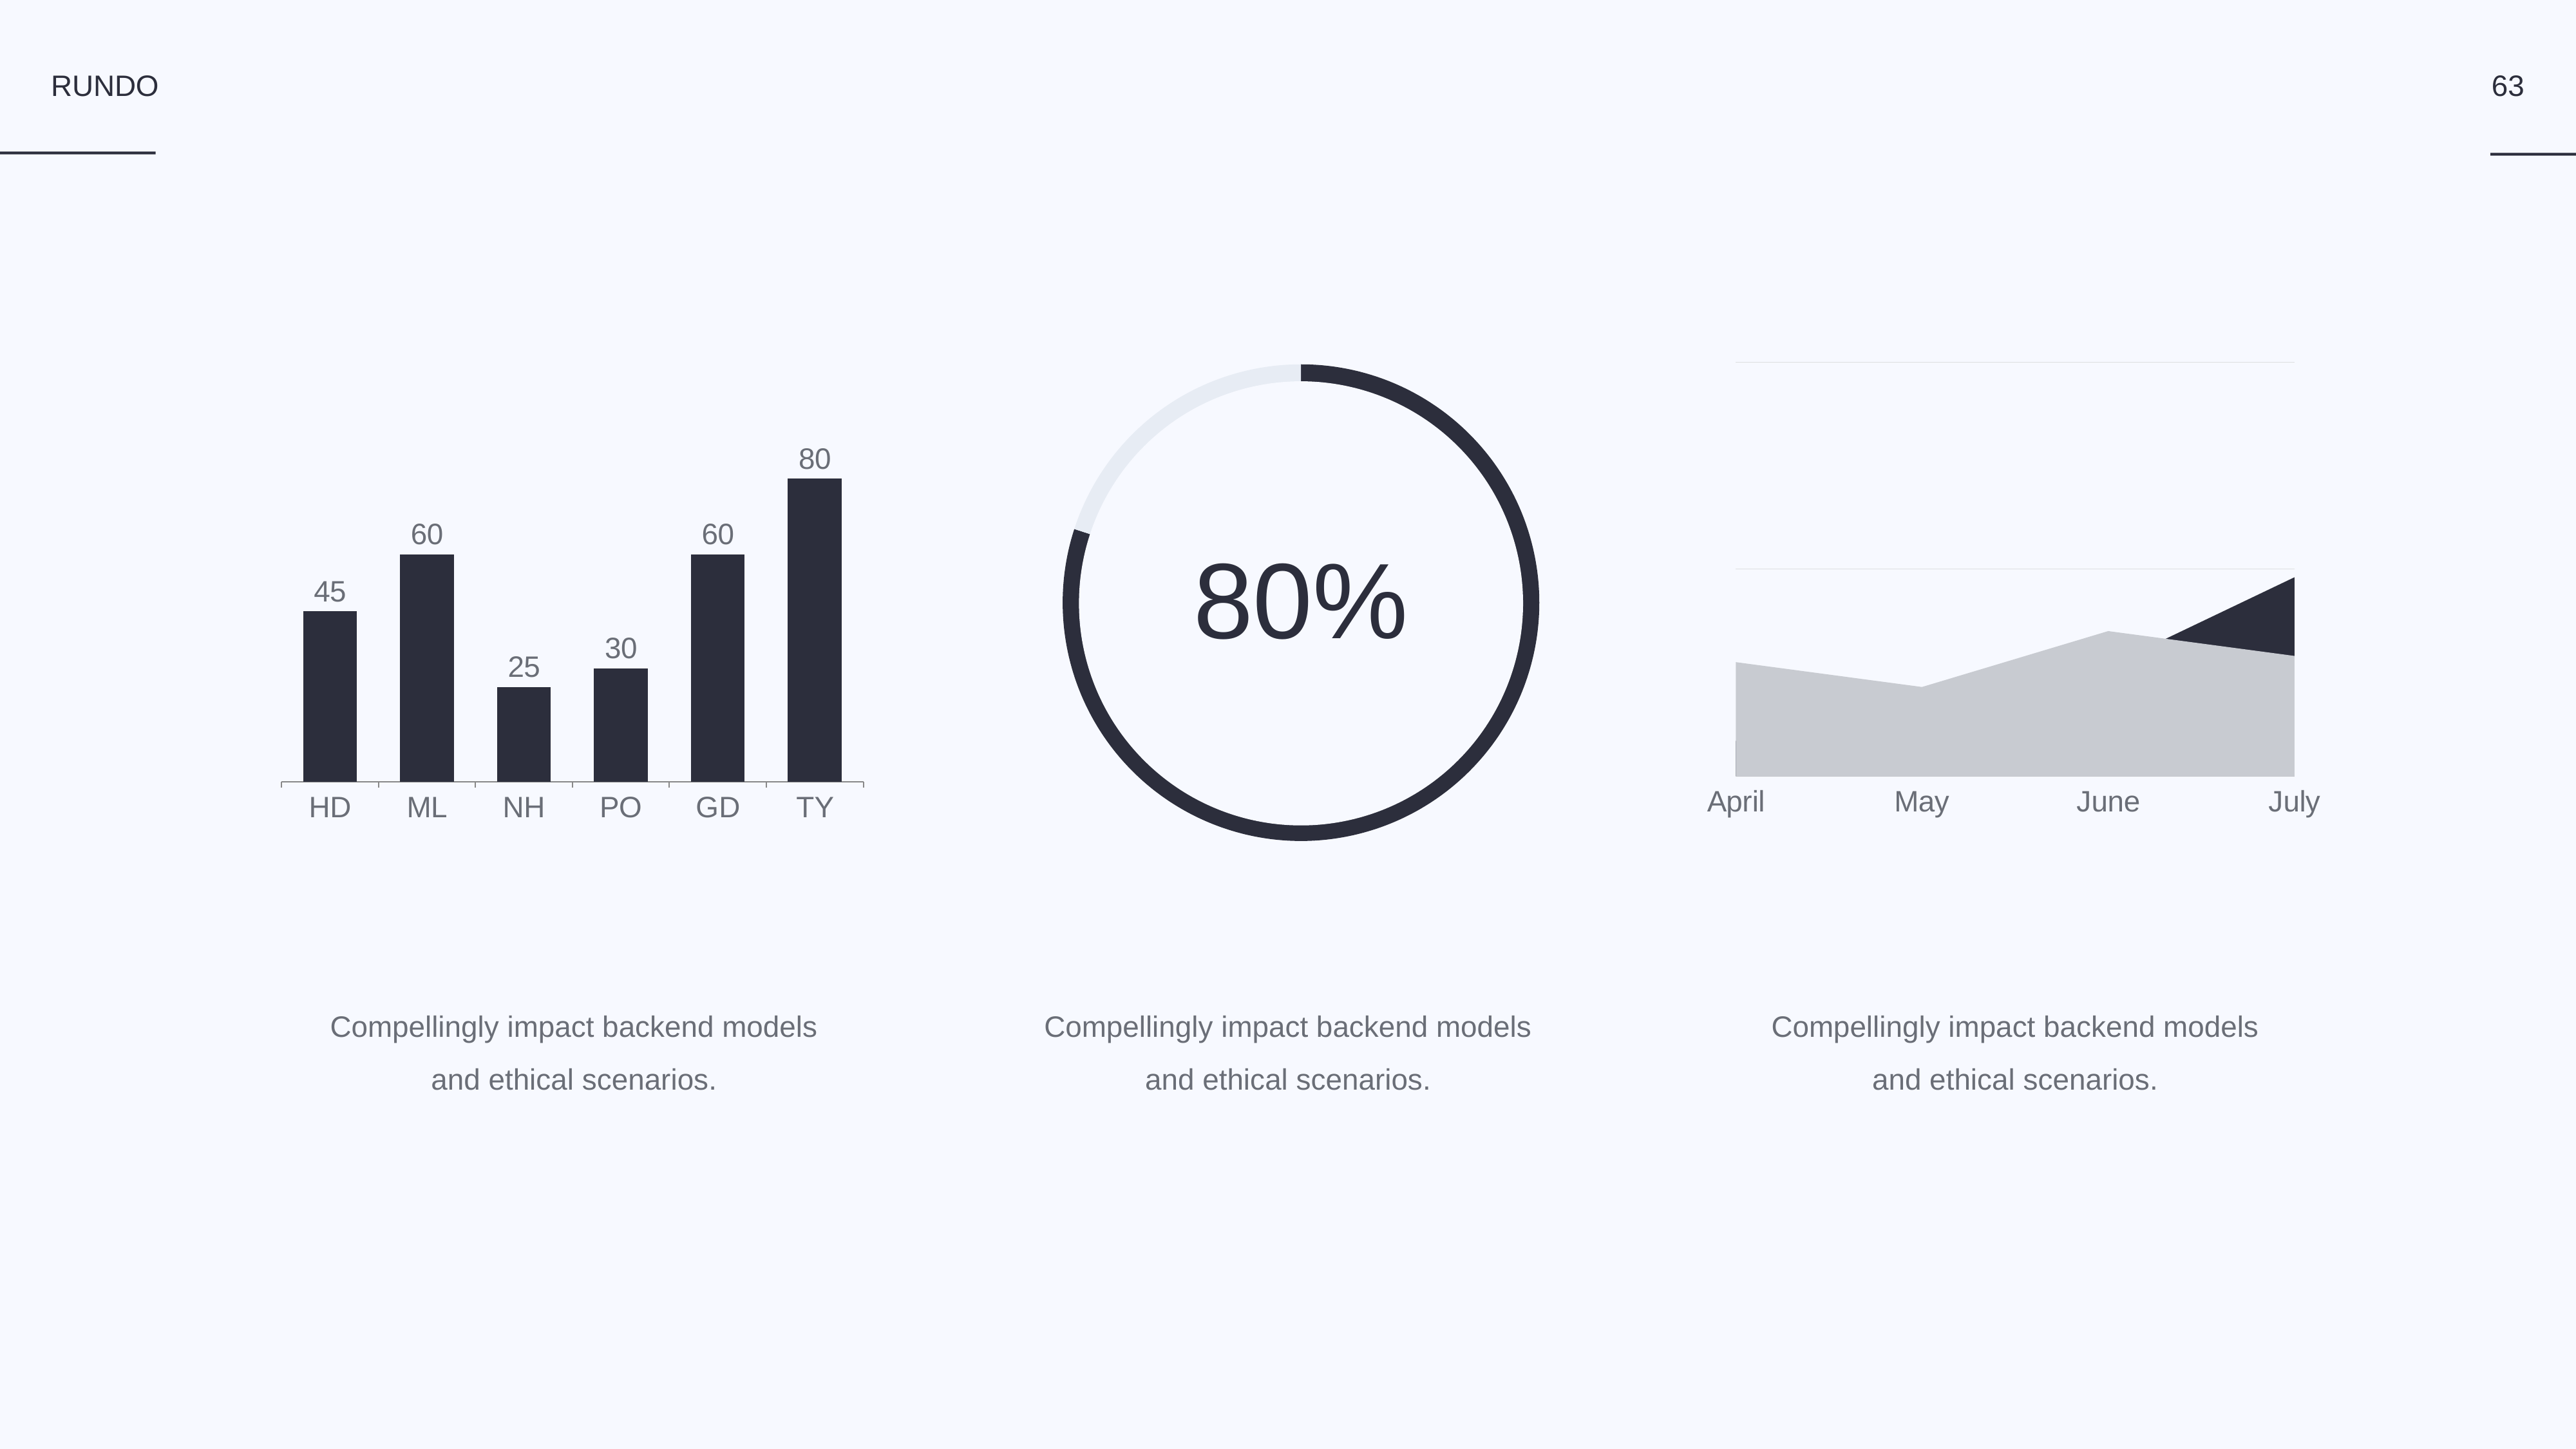

63

### Chart

| Category | Region 2 | Region 1 |
|---|---|---|
| April | 55.0 | 17.0 |
| May | 43.0 | 26.0 |
| June | 70.0 | 53.0 |
| July | 58.0 | 96.0 |

### Chart

| Category | Series 1 |
|---|---|
| HD | 45.0 |
| ML | 60.0 |
| NH | 25.0 |
| PO | 30.0 |
| GD | 60.0 |
| TY | 80.0 |

### Chart

| Category | Sales |
|---|---|
| 1st Qtr | 80.0 |
| 2nd Qtr | 20.0 |
80%
Compellingly impact backend models
and ethical scenarios.
Compellingly impact backend models
and ethical scenarios.
Compellingly impact backend models
and ethical scenarios.